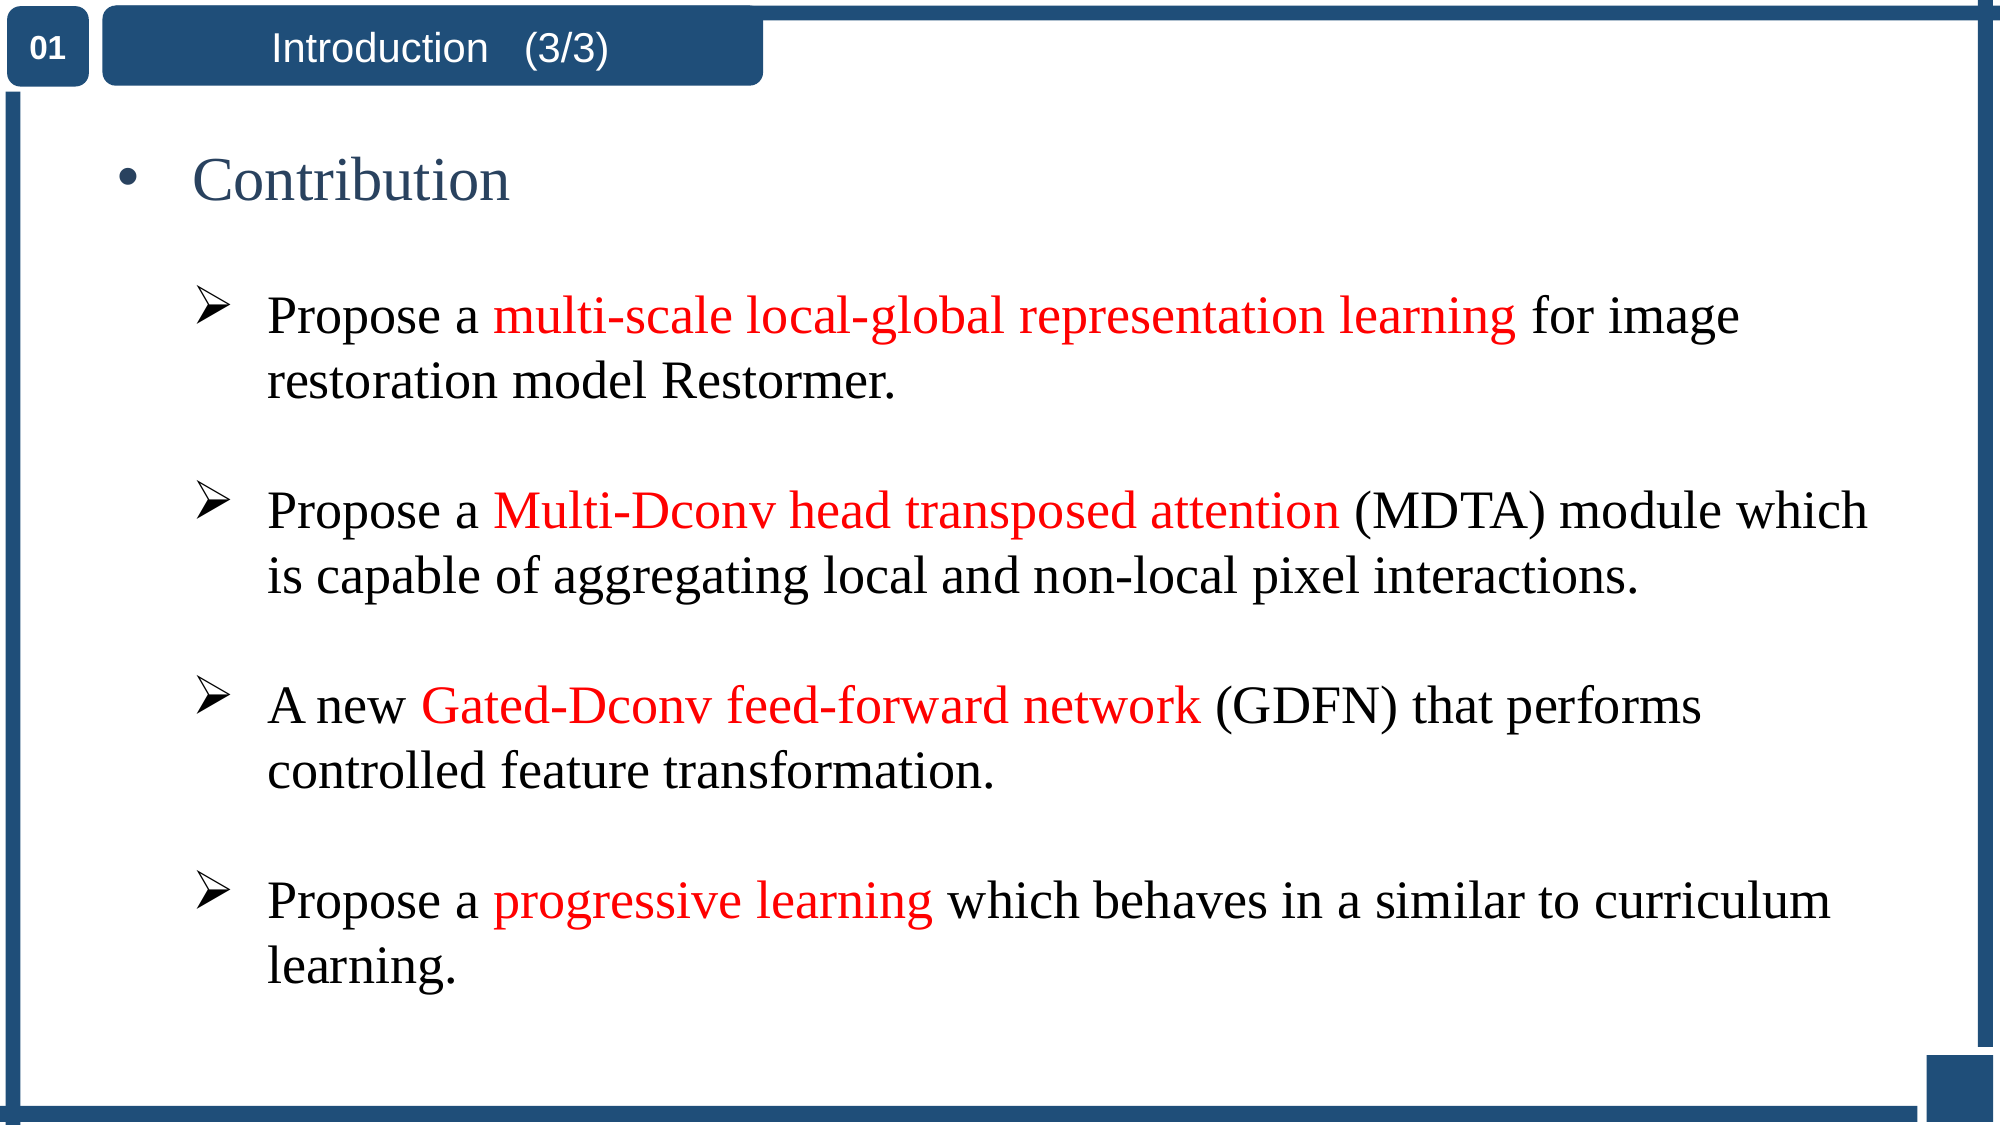

Introduction

01
(3/3)
Contribution
Propose a multi-scale local-global representation learning for image restoration model Restormer.

Propose a Multi-Dconv head transposed attention (MDTA) module which is capable of aggregating local and non-local pixel interactions.

A new Gated-Dconv feed-forward network (GDFN) that performs controlled feature transformation.

Propose a progressive learning which behaves in a similar to curriculum learning.

6